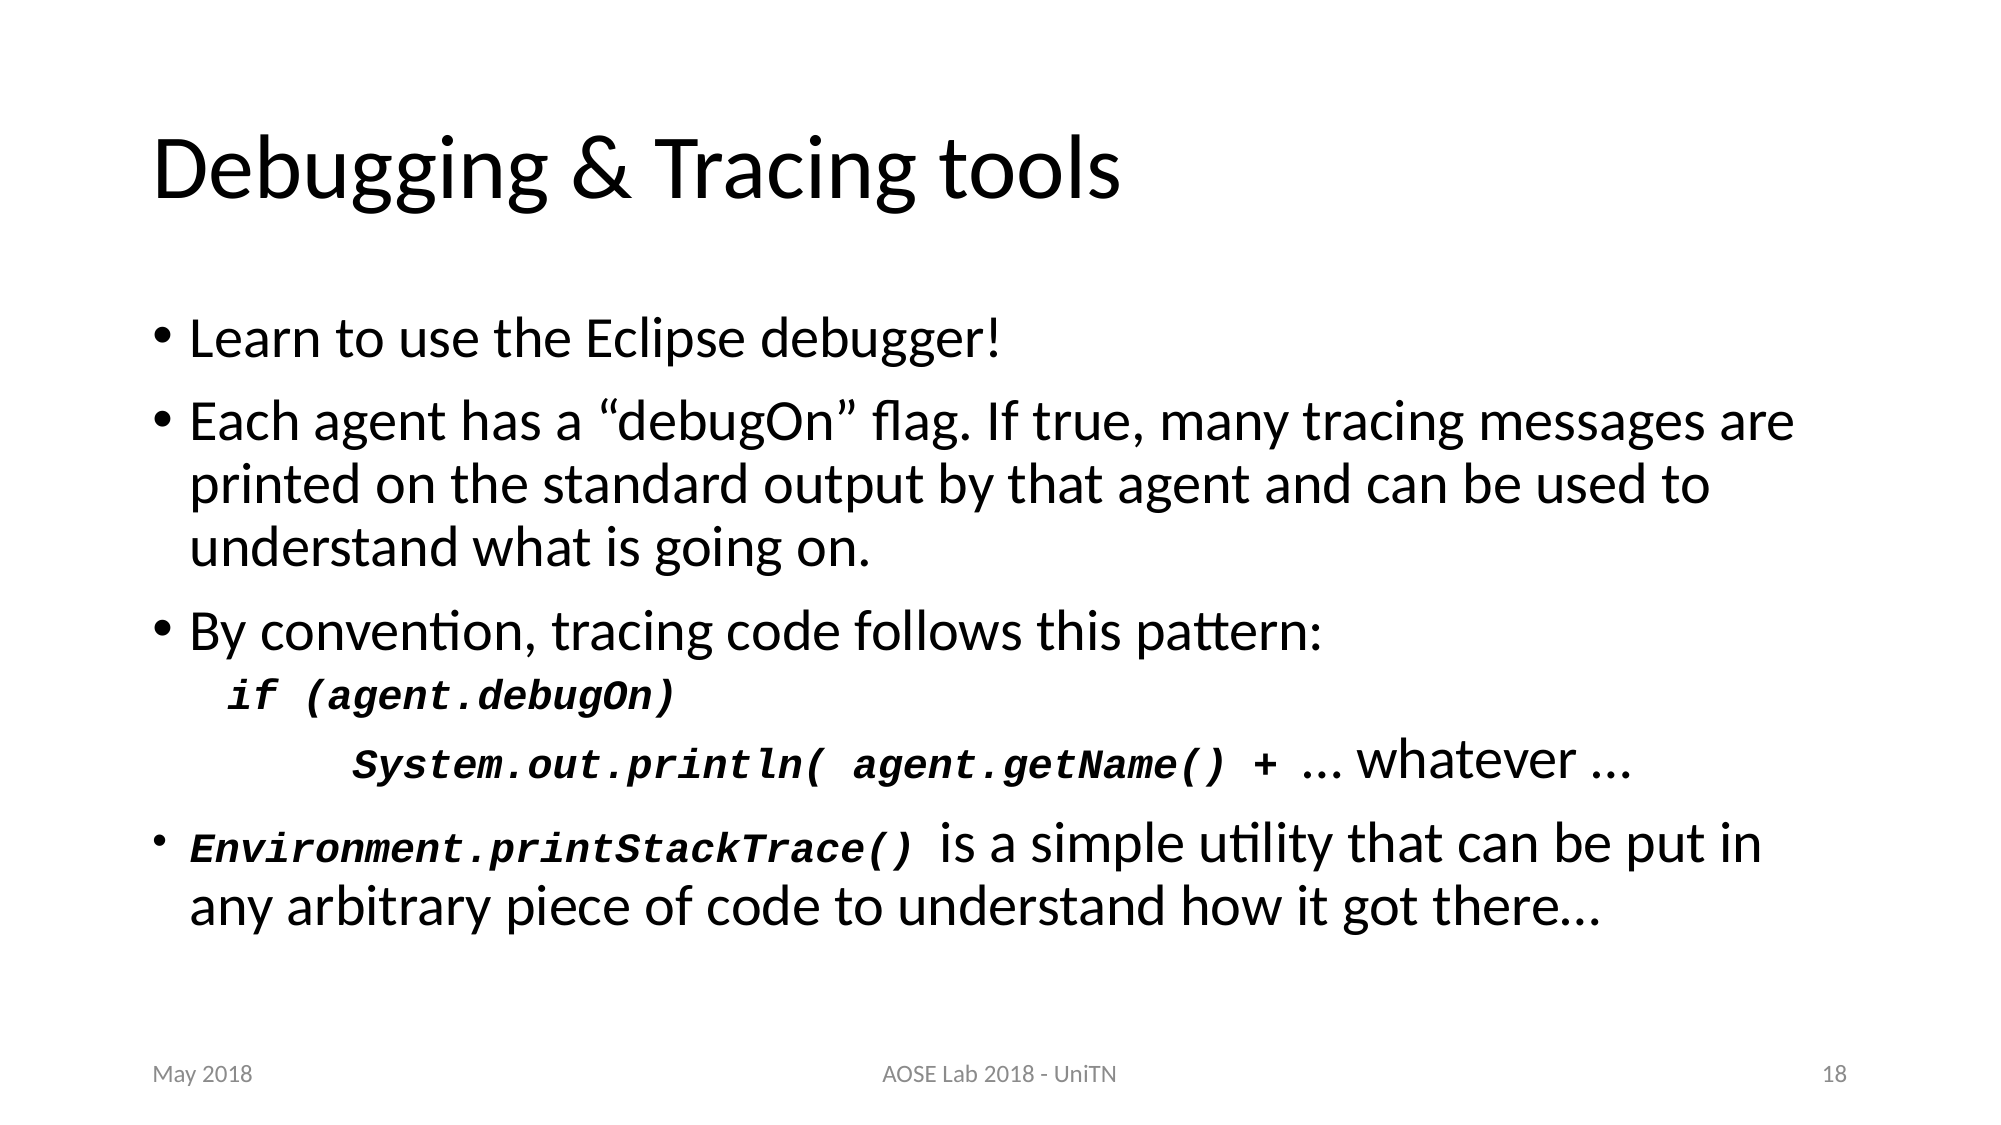

# Debugging & Tracing tools
Learn to use the Eclipse debugger!
Each agent has a “debugOn” flag. If true, many tracing messages are printed on the standard output by that agent and can be used to understand what is going on.
By convention, tracing code follows this pattern:
if (agent.debugOn)
     System.out.println( agent.getName() + … whatever …
Environment.printStackTrace() is a simple utility that can be put in any arbitrary piece of code to understand how it got there…

May 2018
AOSE Lab 2018 - UniTN
18